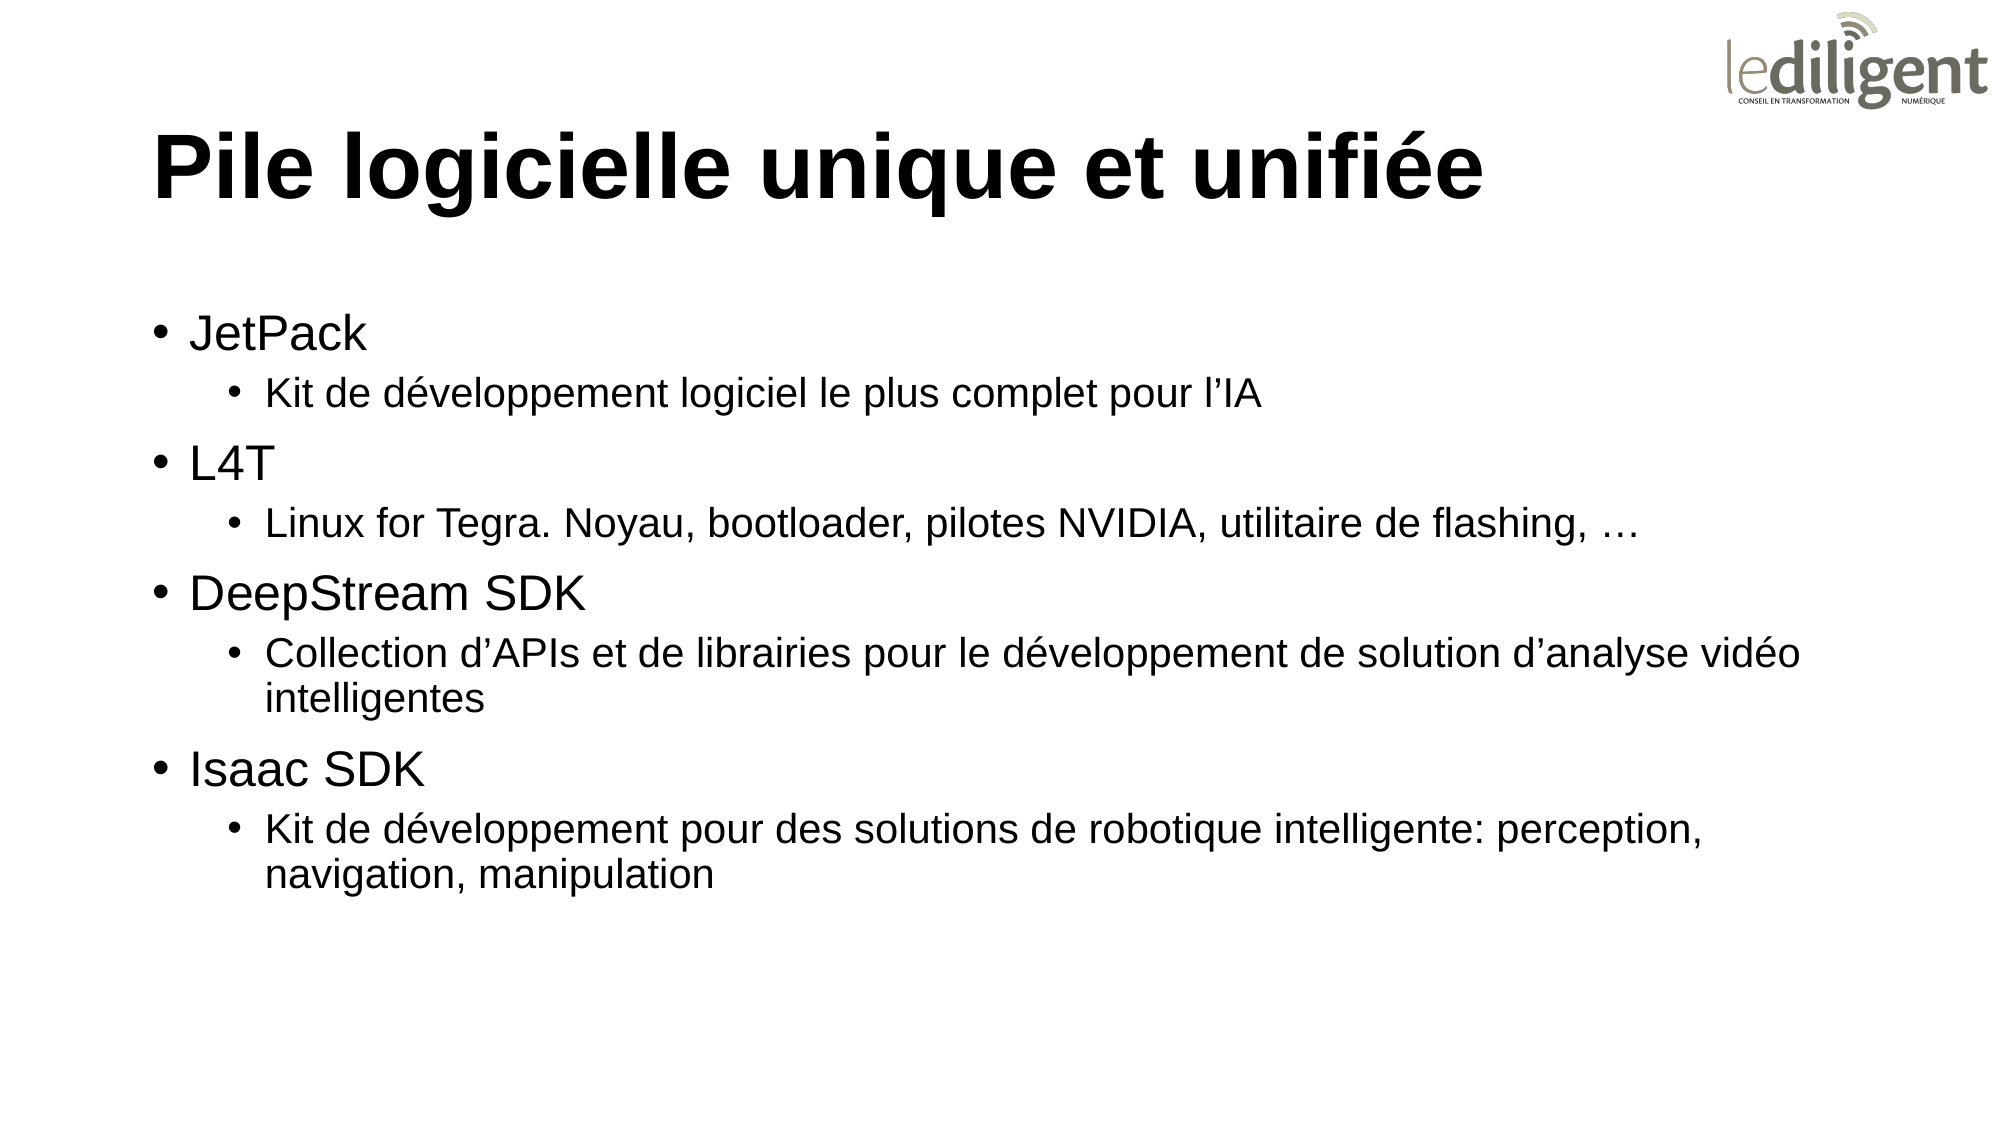

# Pile logicielle unique et unifiée
JetPack
Kit de développement logiciel le plus complet pour l’IA
L4T
Linux for Tegra. Noyau, bootloader, pilotes NVIDIA, utilitaire de flashing, …
DeepStream SDK
Collection d’APIs et de librairies pour le développement de solution d’analyse vidéo intelligentes
Isaac SDK
Kit de développement pour des solutions de robotique intelligente: perception, navigation, manipulation